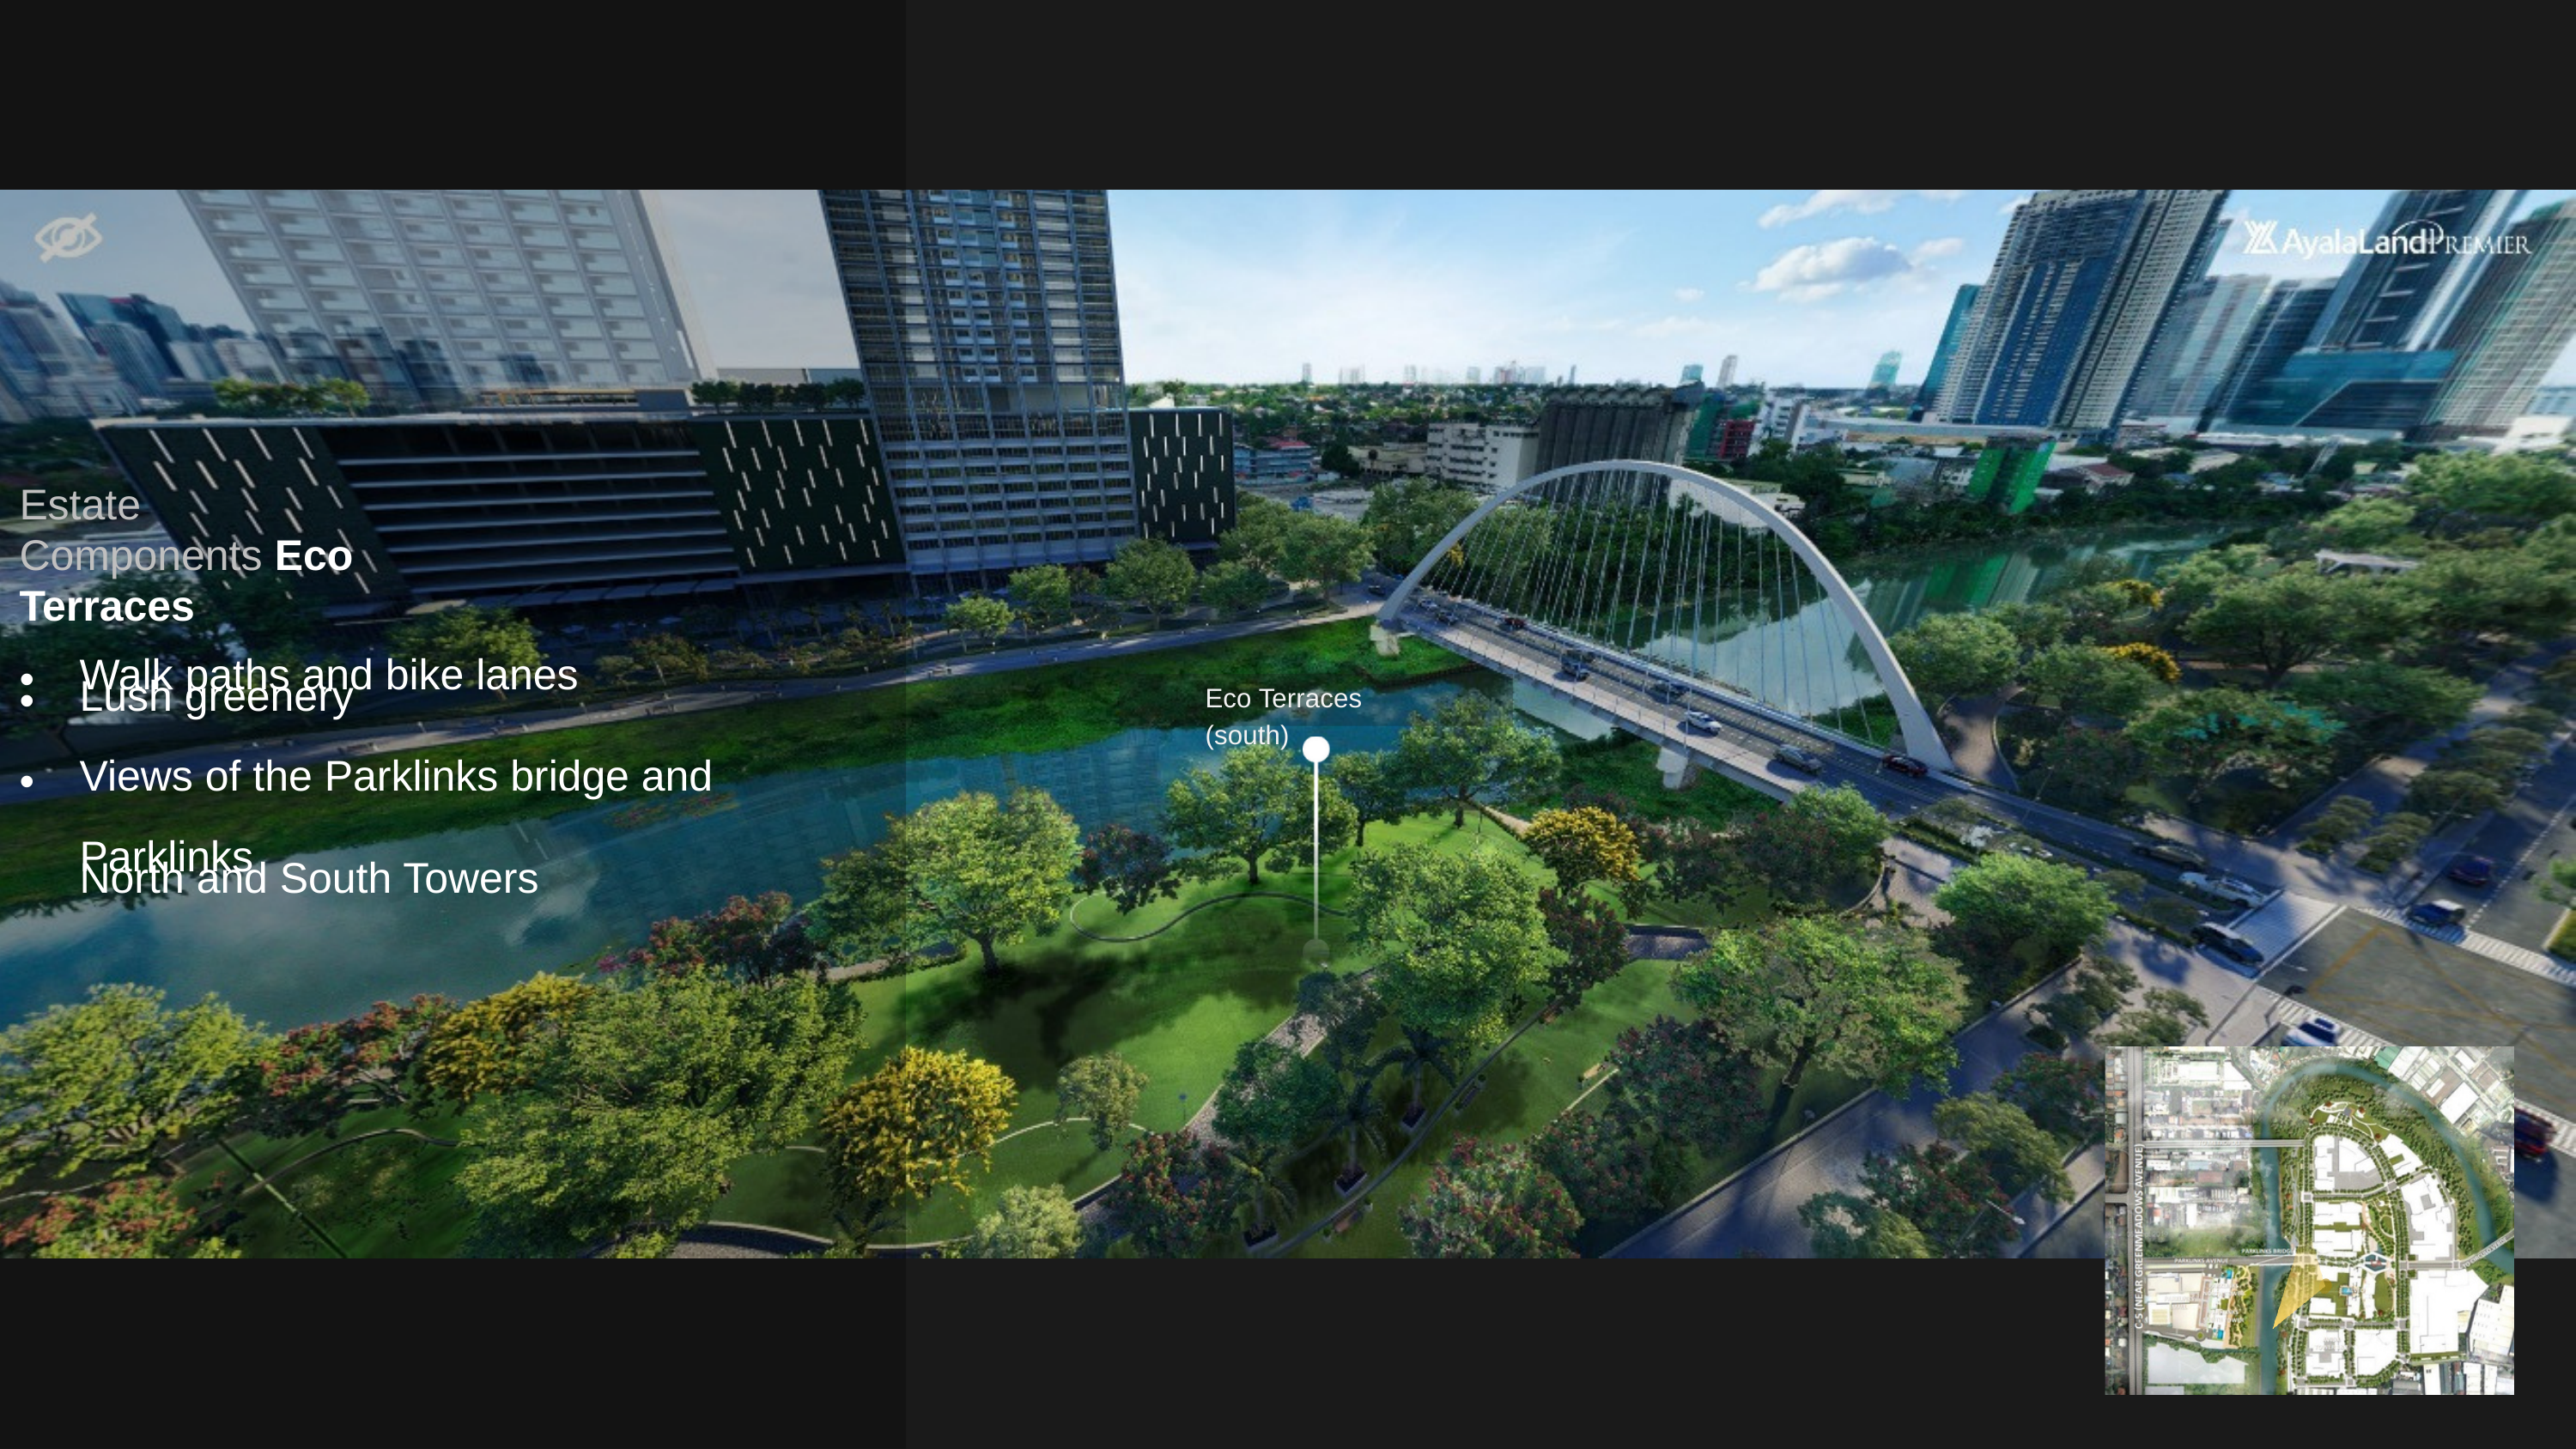

Estate Components Eco Terraces
Walk paths and bike lanes
Lush greenery
Views of the Parklinks bridge and Parklinks
North and South Towers
•
•
•

Eco Terraces (south)